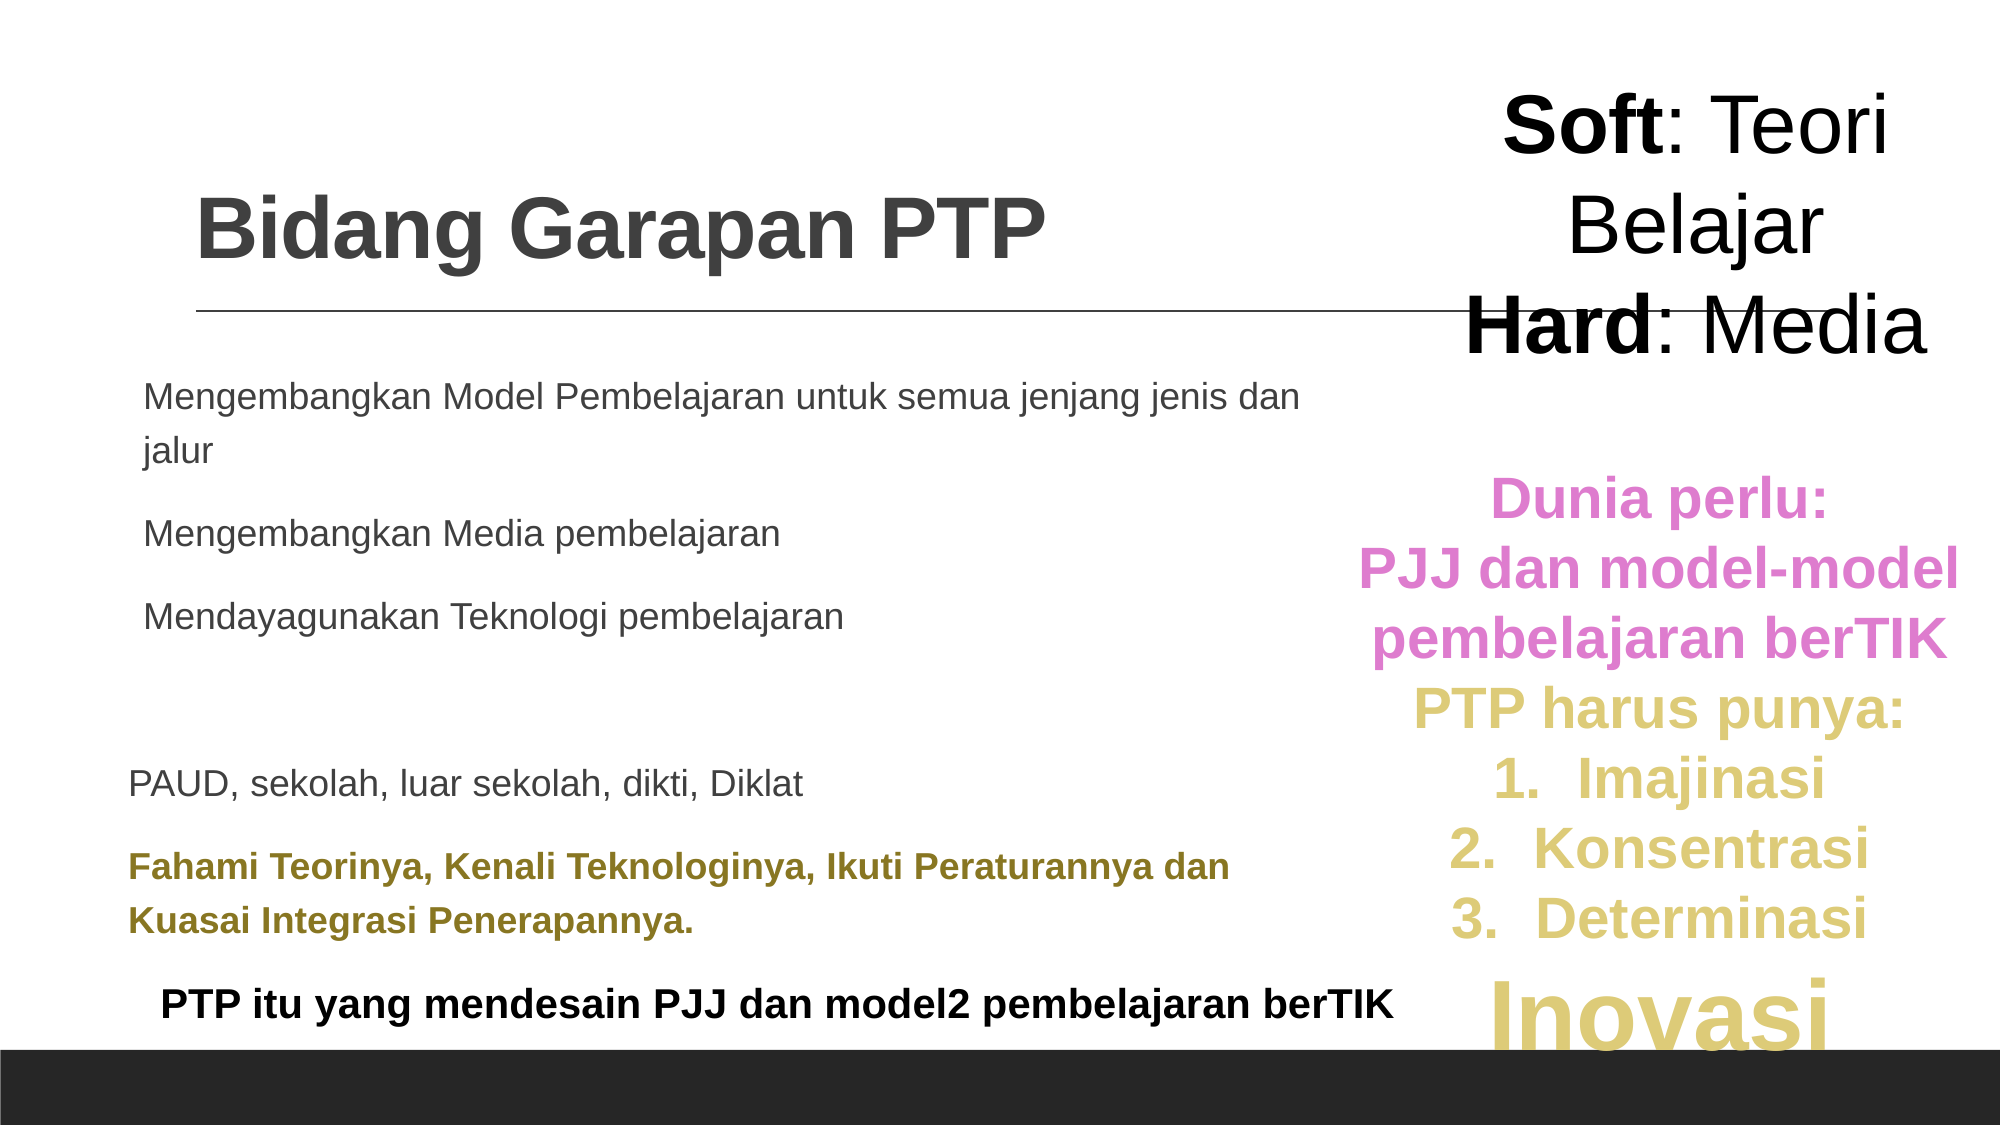

# Bidang Garapan PTP
Soft: Teori Belajar
Hard: Media
Mengembangkan Model Pembelajaran untuk semua jenjang jenis dan jalur
Mengembangkan Media pembelajaran
Mendayagunakan Teknologi pembelajaran

PAUD, sekolah, luar sekolah, dikti, Diklat
Fahami Teorinya, Kenali Teknologinya, Ikuti Peraturannya dan  Kuasai Integrasi Penerapannya.

Dunia perlu:
PJJ dan model-model
pembelajaran berTIK
PTP harus punya:
Imajinasi
Konsentrasi
Determinasi
Inovasi
PTP itu yang mendesain PJJ dan model2 pembelajaran berTIK